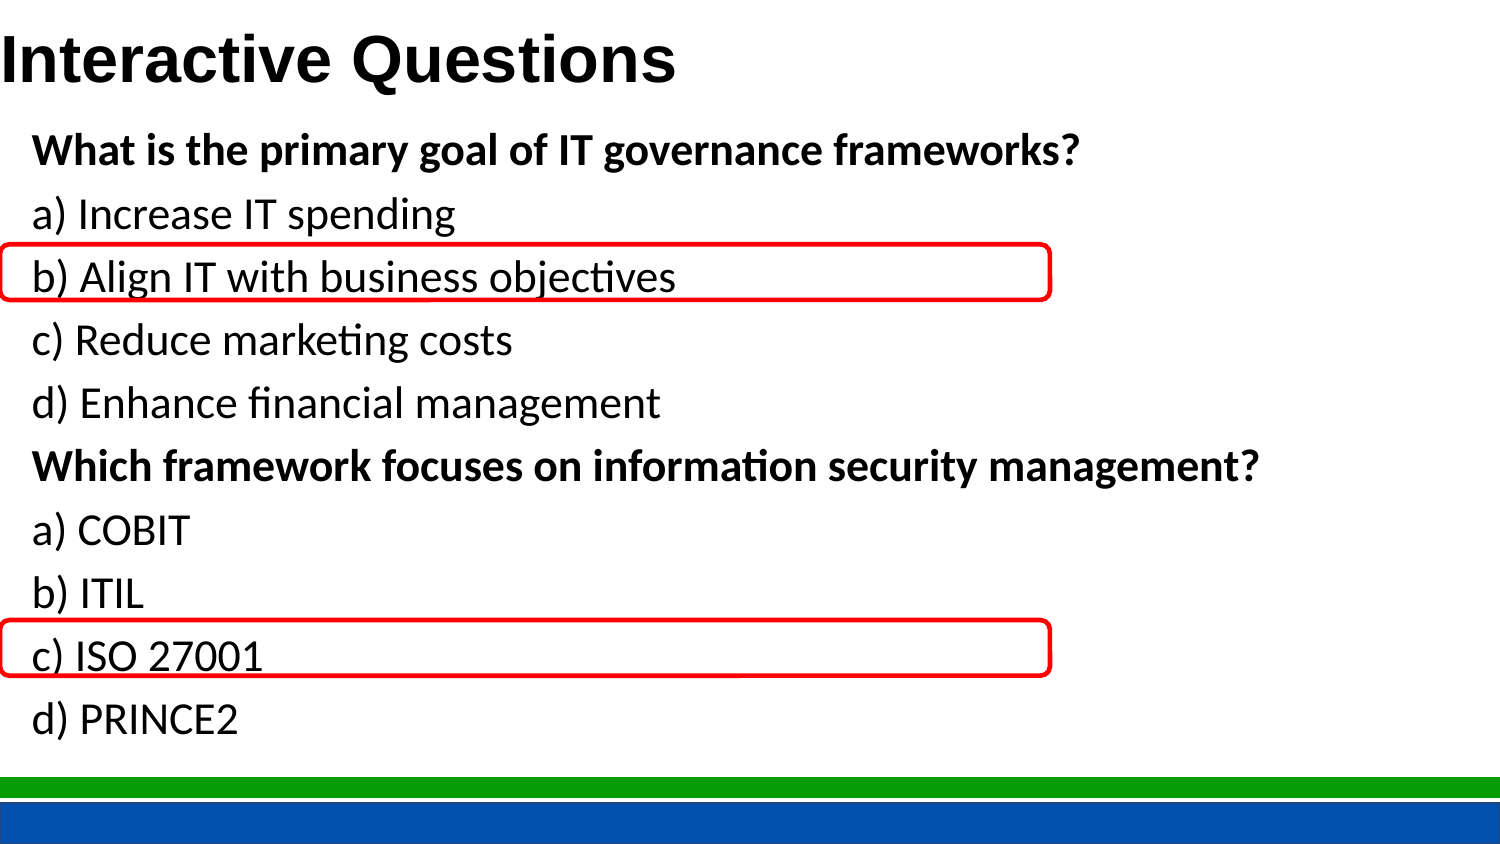

Interactive Questions
What is the primary goal of IT governance frameworks?
a) Increase IT spending
b) Align IT with business objectives
c) Reduce marketing costs
d) Enhance financial management
Which framework focuses on information security management?
a) COBIT
b) ITIL
c) ISO 27001
d) PRINCE2